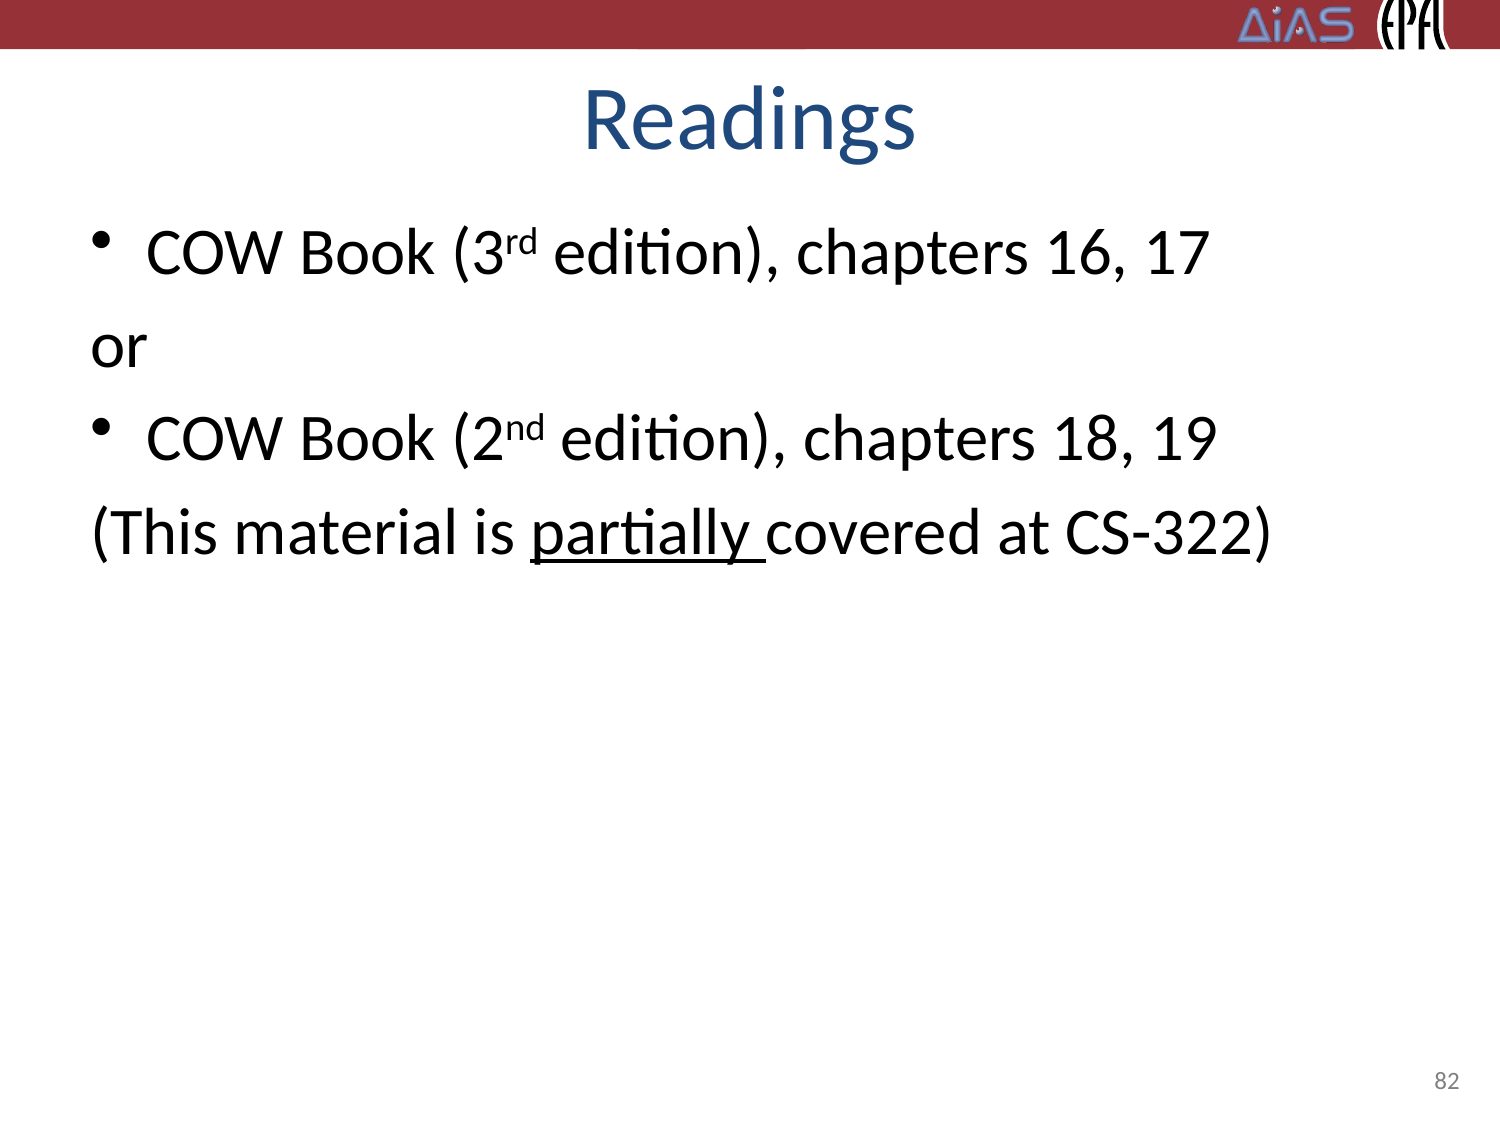

# Readings
COW Book (3rd edition), chapters 16, 17
or
COW Book (2nd edition), chapters 18, 19
(This material is partially covered at CS-322)
82